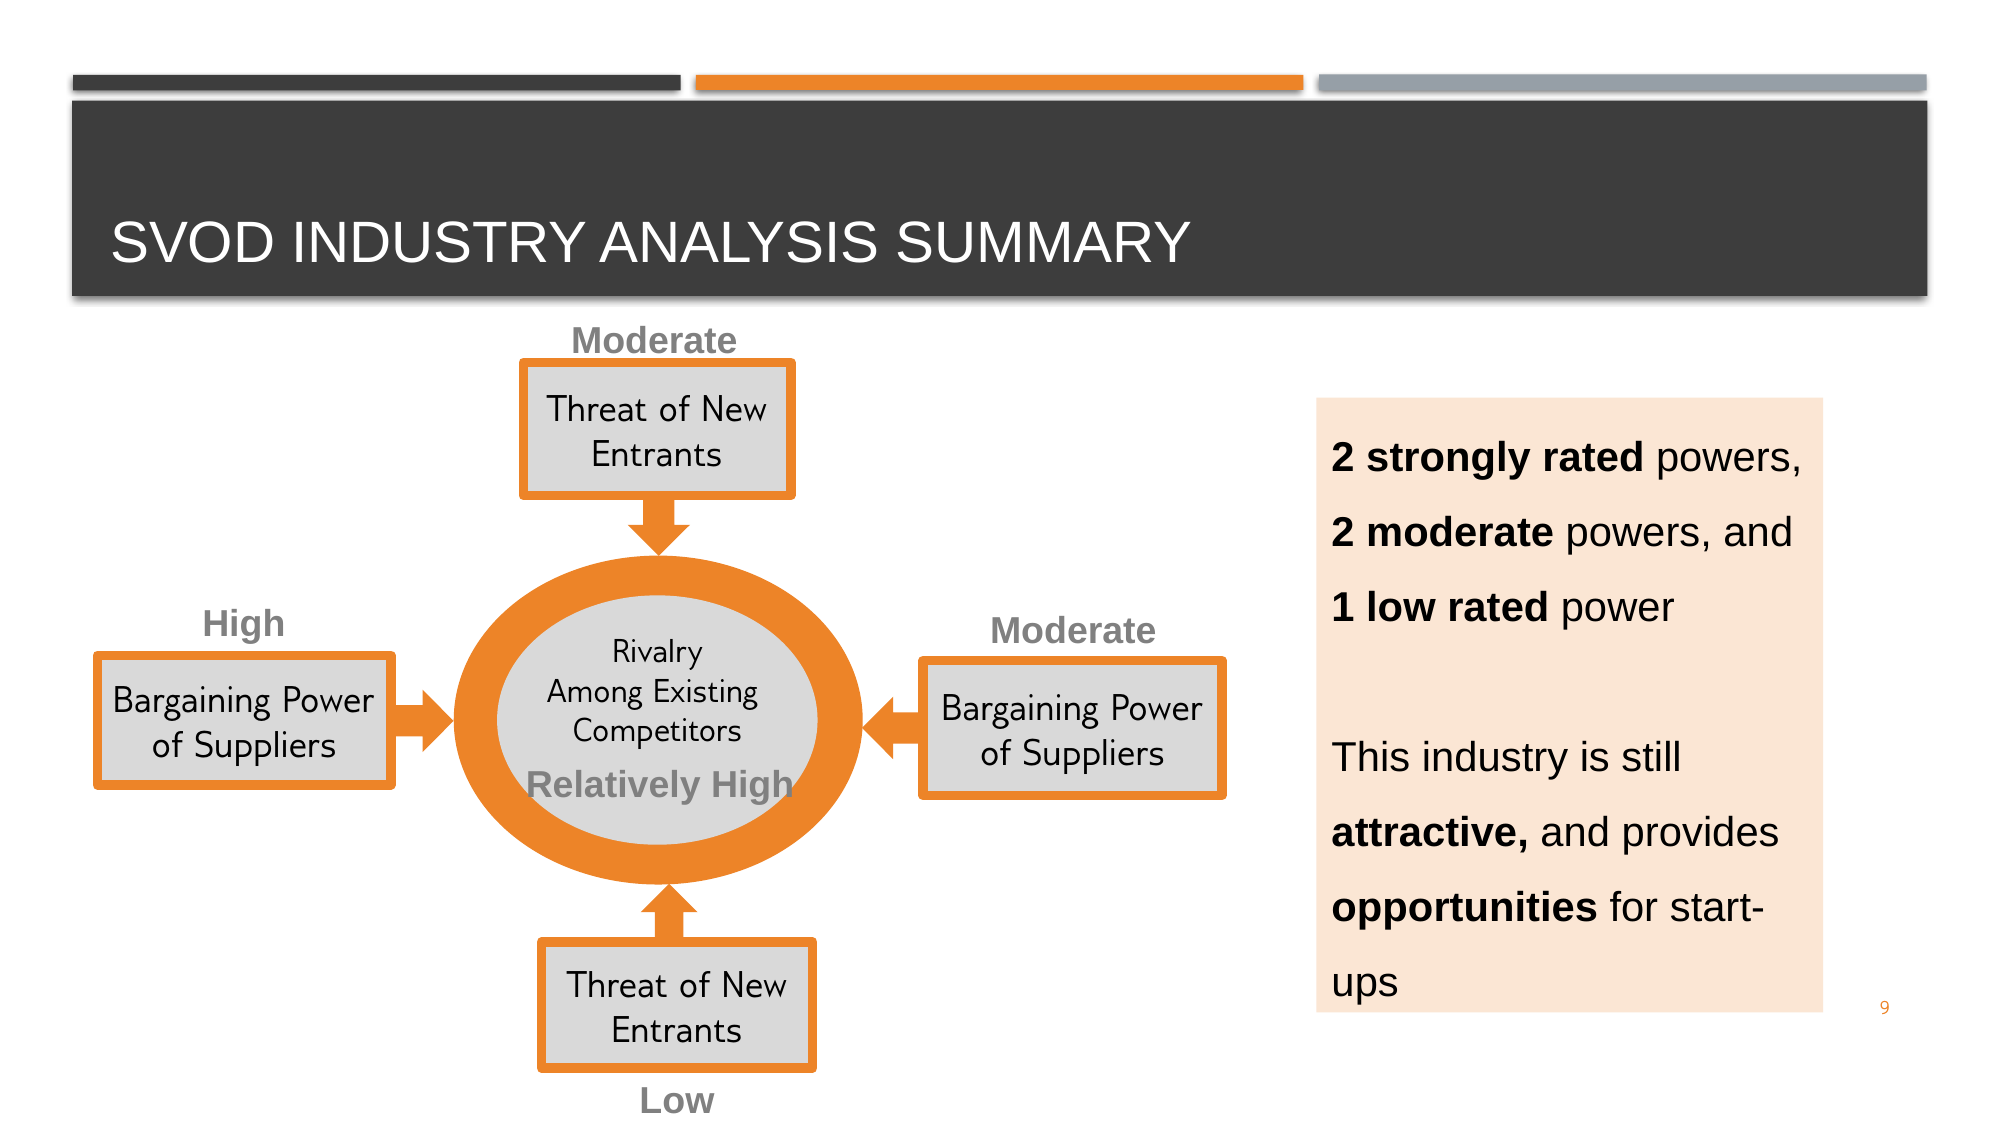

# SVOD Industry Analysis Summary
Moderate
Threat of New Entrants
2 strongly rated powers, 2 moderate powers, and 1 low rated power

This industry is still attractive, and provides opportunities for start-ups

High
Moderate
Rivalry Among Existing Competitors
Bargaining Power of Suppliers
Bargaining Power of Suppliers

Relatively High

Threat of New Entrants
9
Low